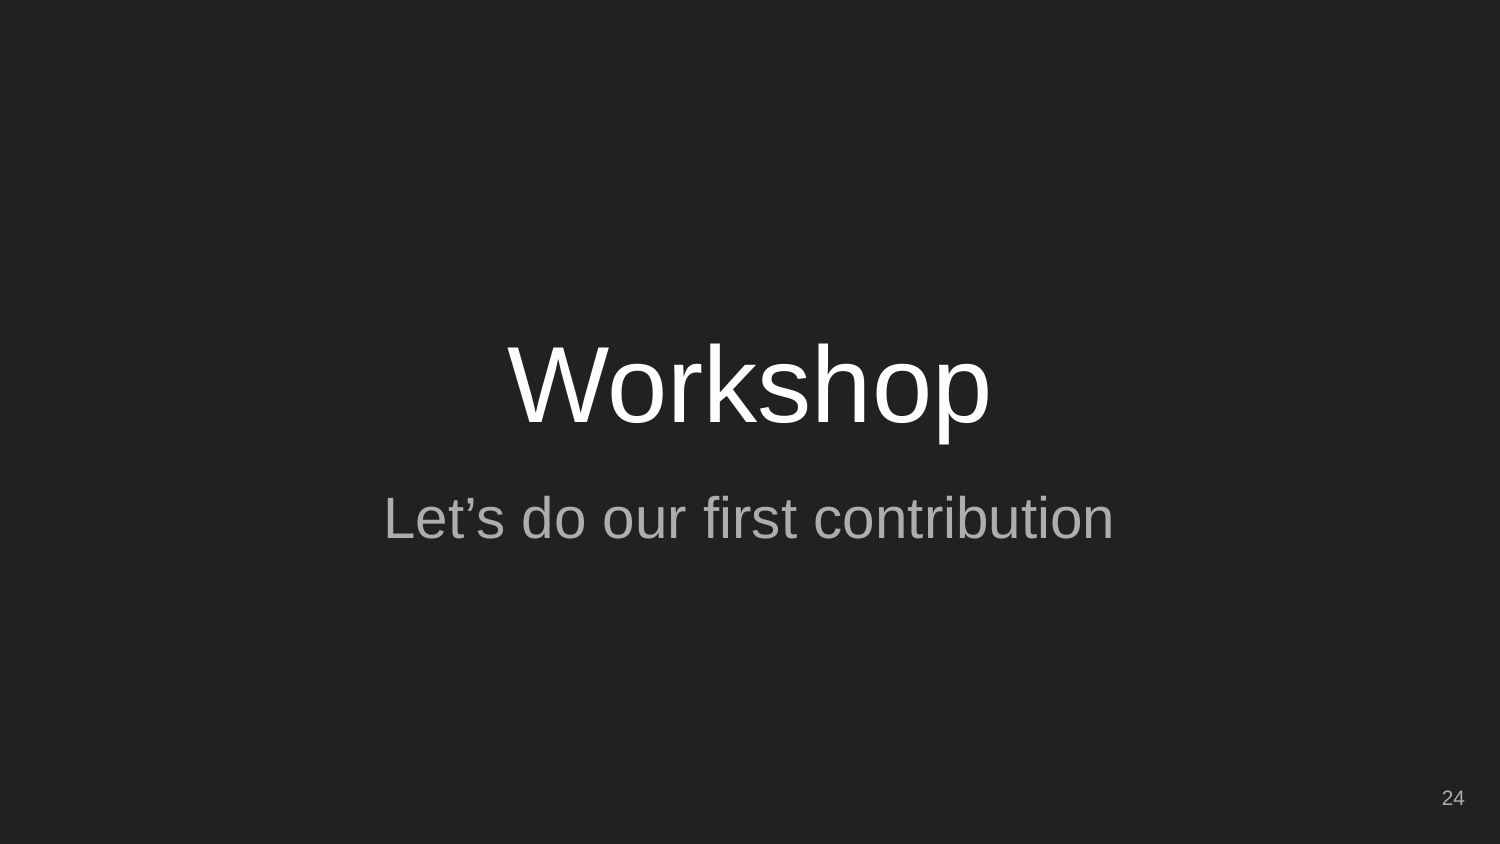

# Workshop
Let’s do our first contribution
24